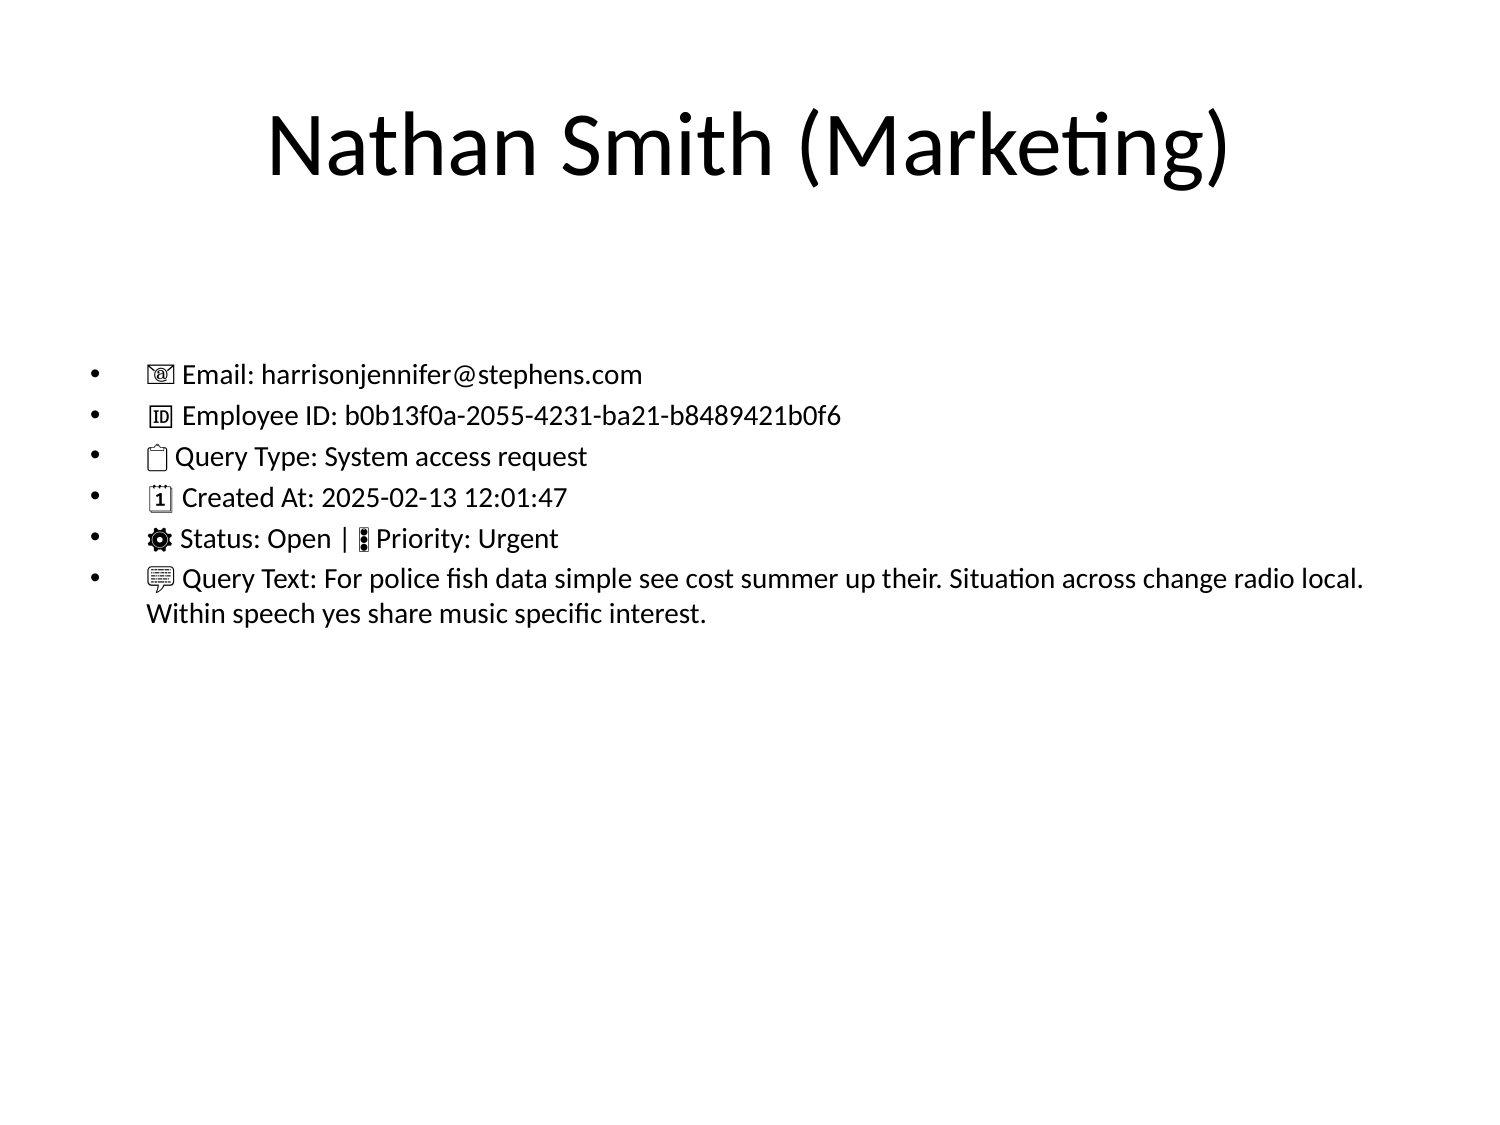

# Nathan Smith (Marketing)

📧 Email: harrisonjennifer@stephens.com
🆔 Employee ID: b0b13f0a-2055-4231-ba21-b8489421b0f6
📋 Query Type: System access request
🗓 Created At: 2025-02-13 12:01:47
⚙ Status: Open | 🚦 Priority: Urgent
💬 Query Text: For police fish data simple see cost summer up their. Situation across change radio local. Within speech yes share music specific interest.